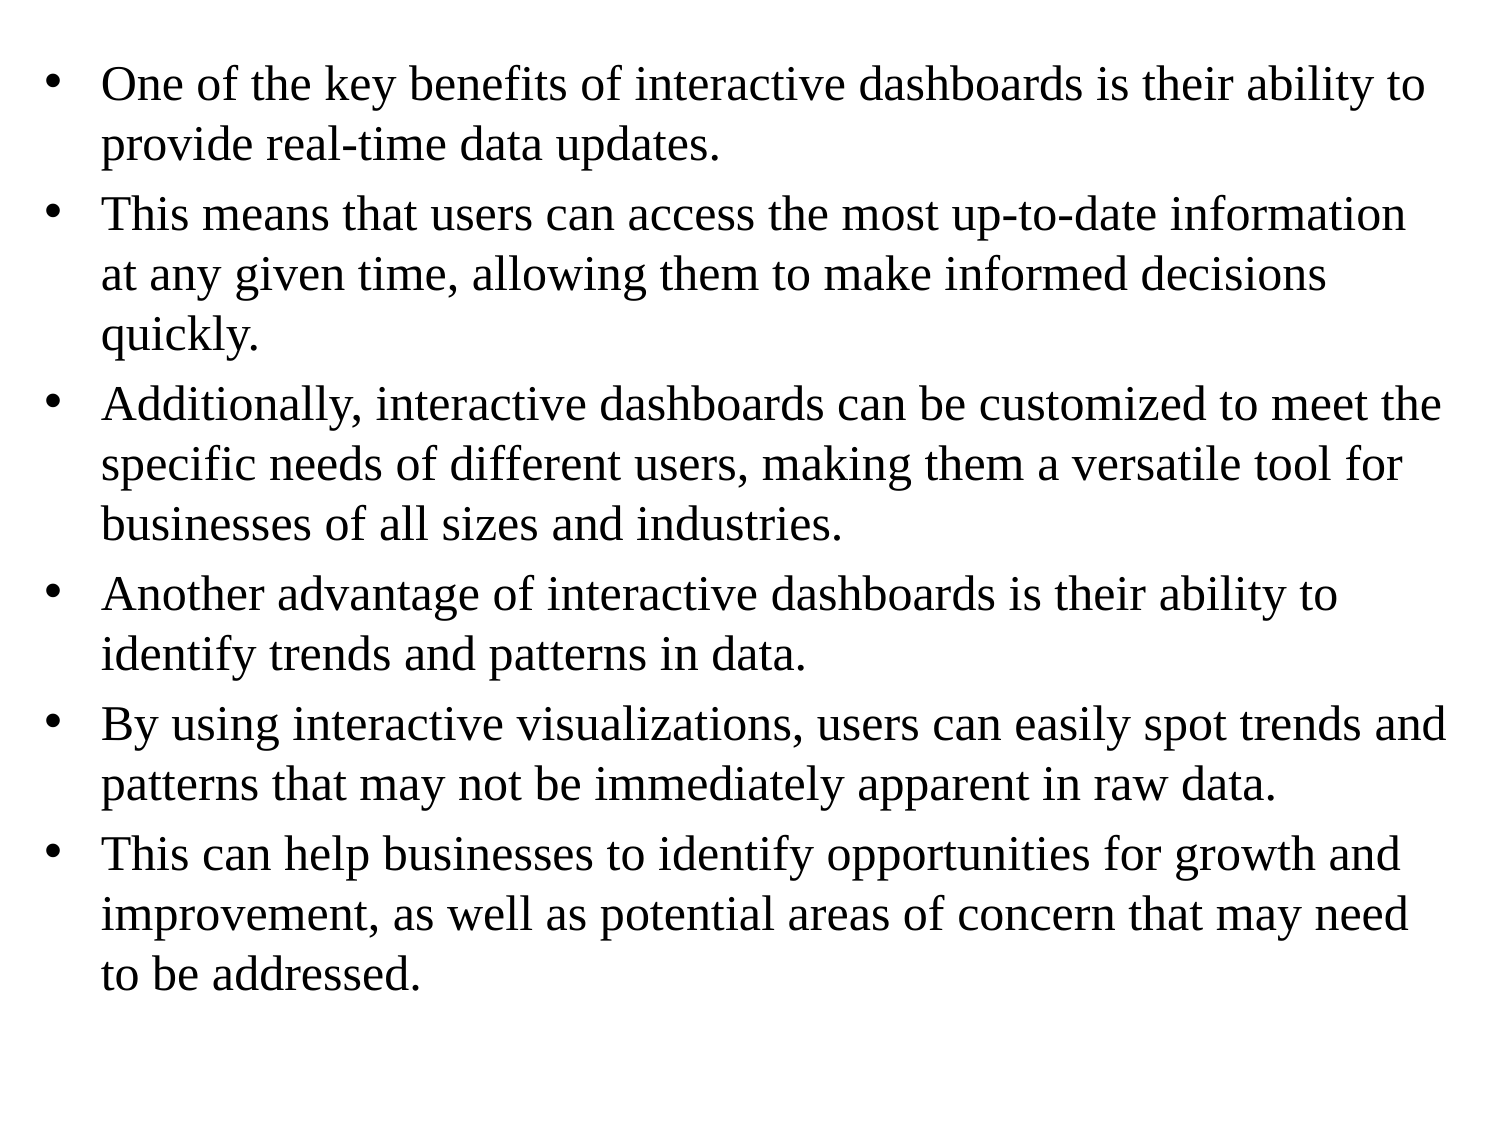

One of the key benefits of interactive dashboards is their ability to provide real-time data updates.
This means that users can access the most up-to-date information at any given time, allowing them to make informed decisions quickly.
Additionally, interactive dashboards can be customized to meet the specific needs of different users, making them a versatile tool for businesses of all sizes and industries.
Another advantage of interactive dashboards is their ability to identify trends and patterns in data.
By using interactive visualizations, users can easily spot trends and patterns that may not be immediately apparent in raw data.
This can help businesses to identify opportunities for growth and improvement, as well as potential areas of concern that may need to be addressed.